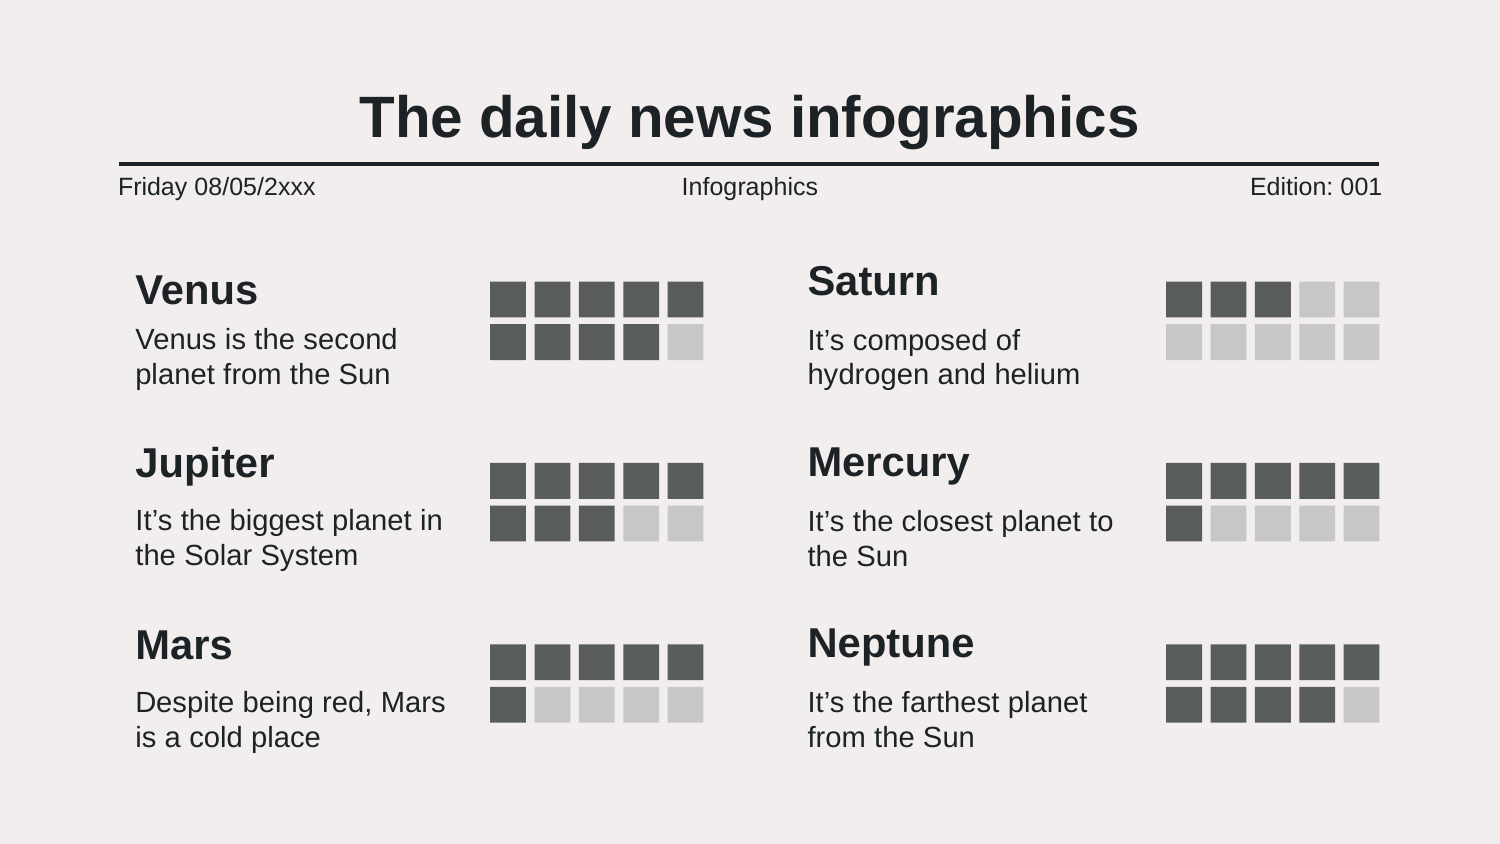

# The daily news infographics
Friday 08/05/2xxx
Infographics
Edition: 001
Venus
Saturn
It’s composed of hydrogen and helium

Venus is the second planet from the Sun
Jupiter
It’s the biggest planet in the Solar System
Mercury
It’s the closest planet to the Sun

Neptune
It’s the farthest planet from the Sun
Mars
Despite being red, Mars is a cold place